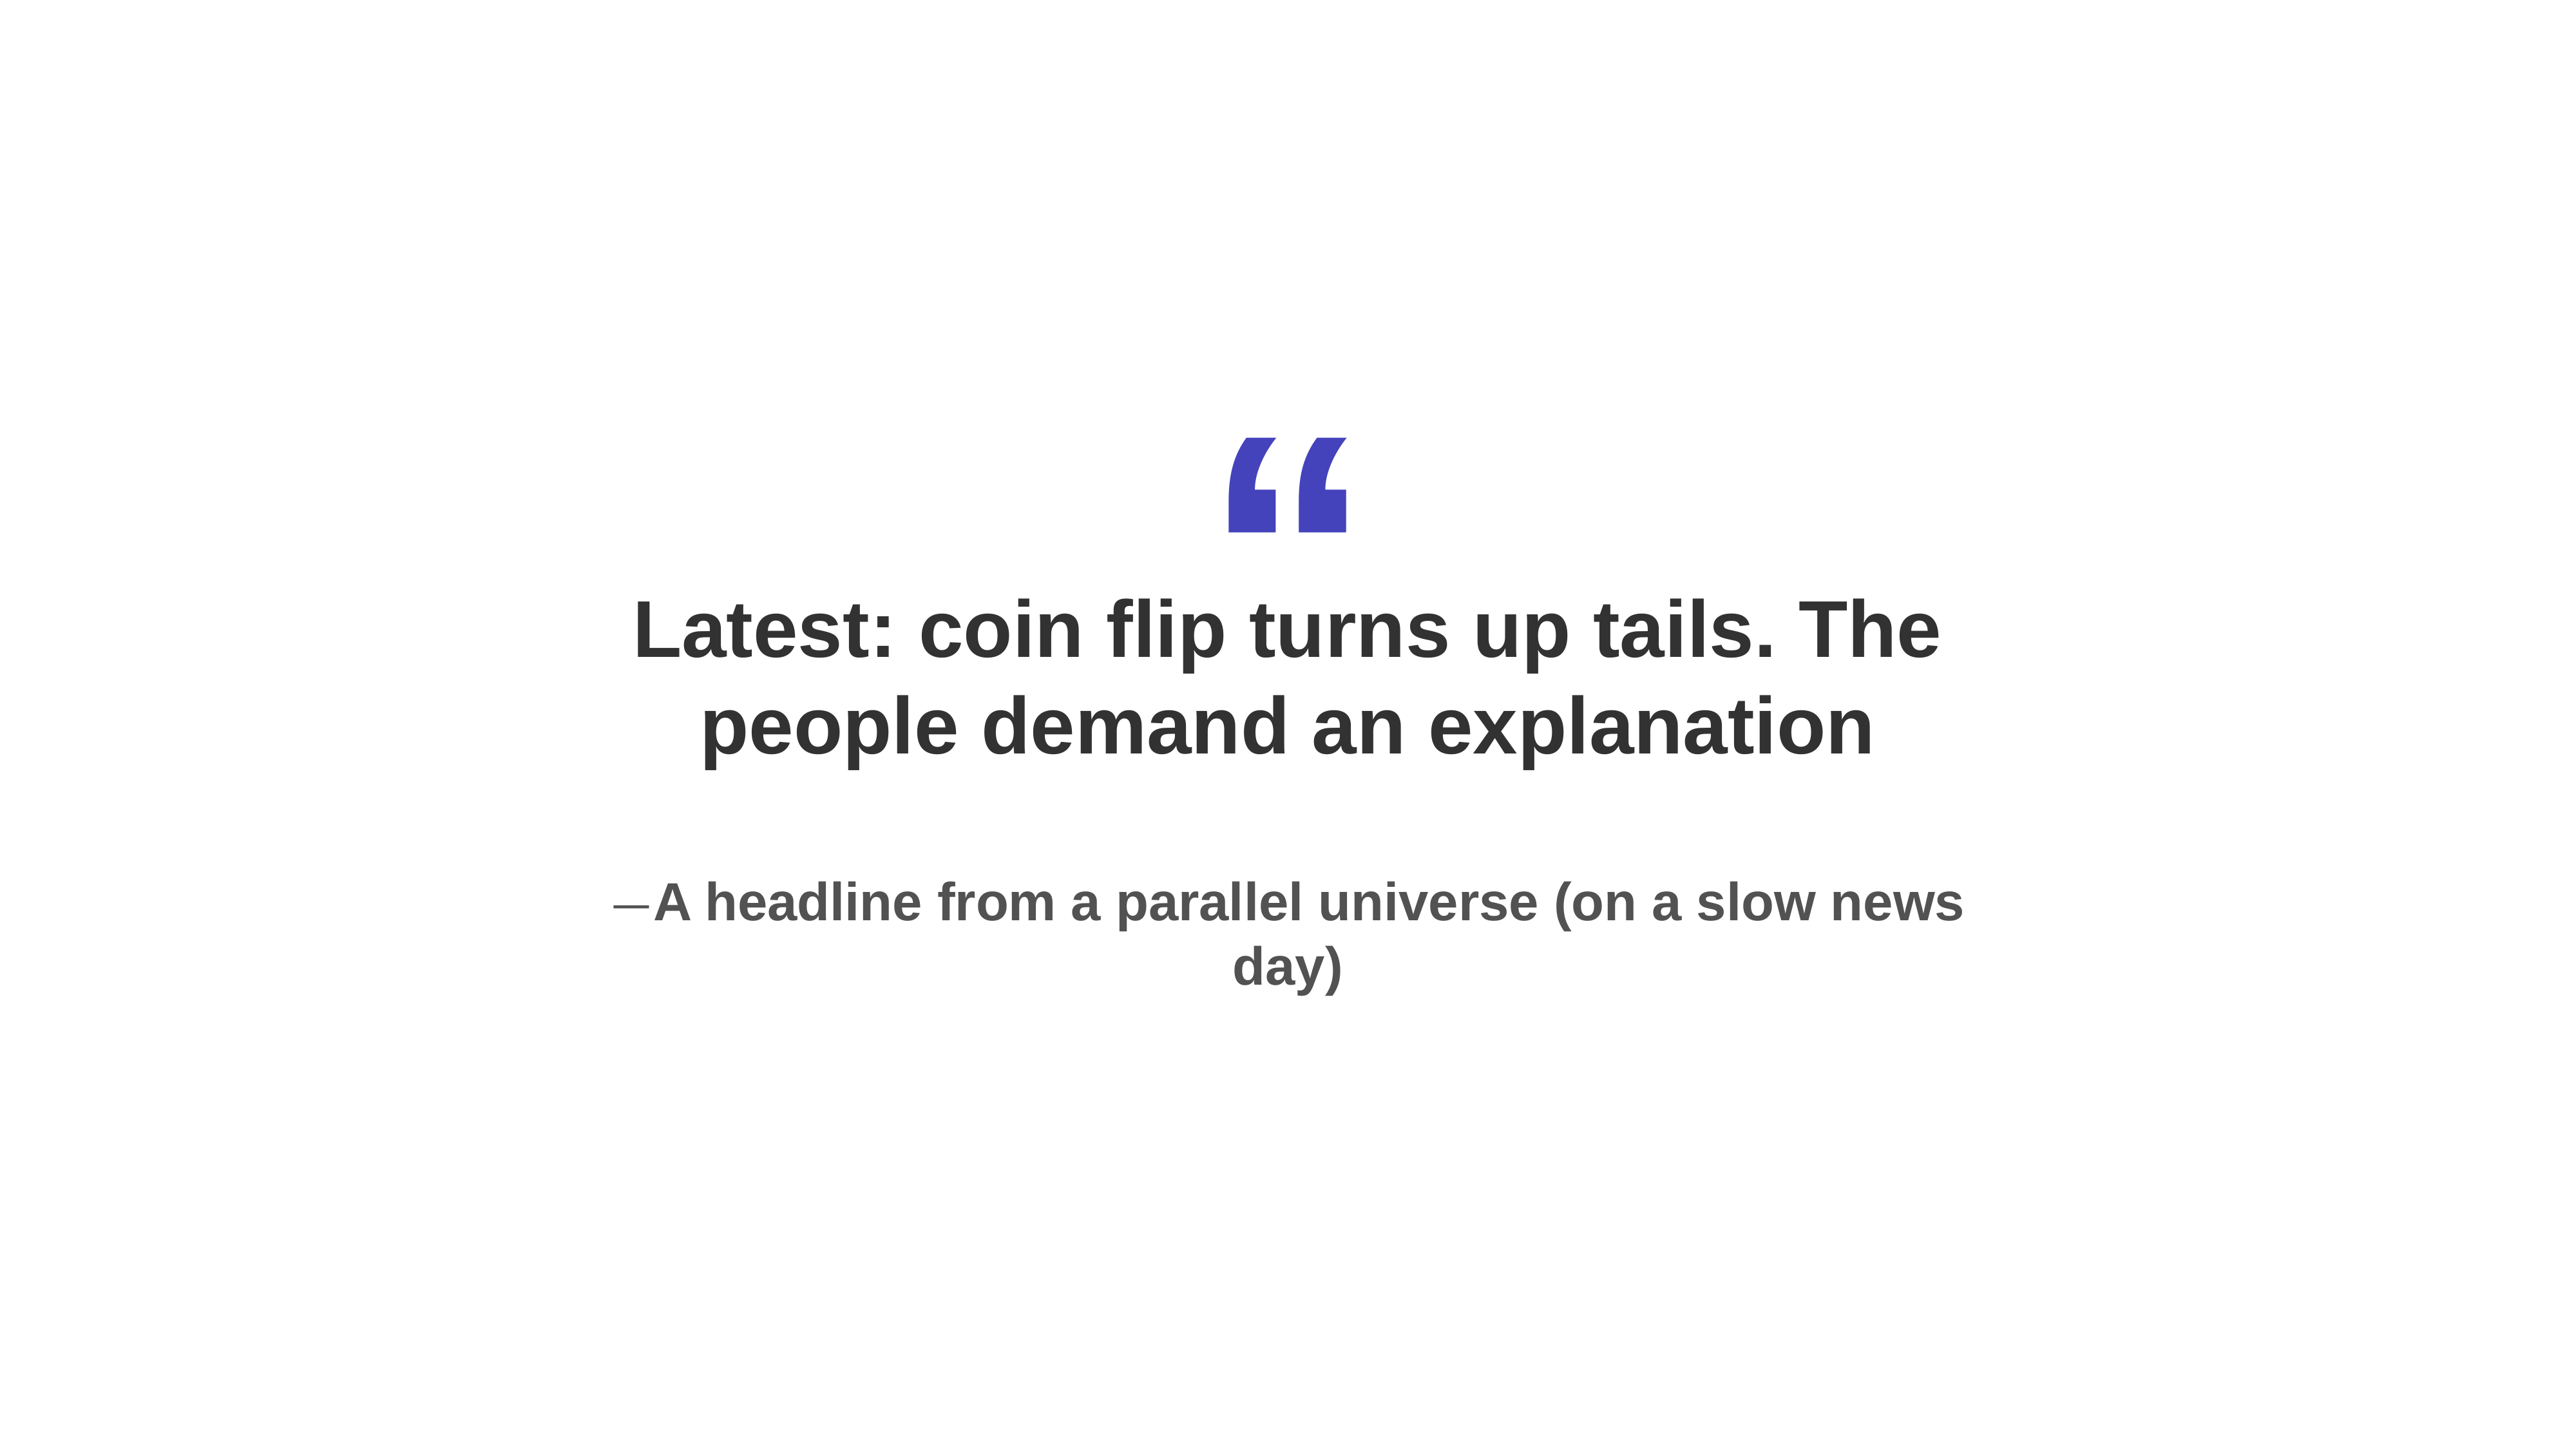

“
Latest: coin flip turns up tails. The people demand an explanation

—A headline from a parallel universe (on a slow news day)